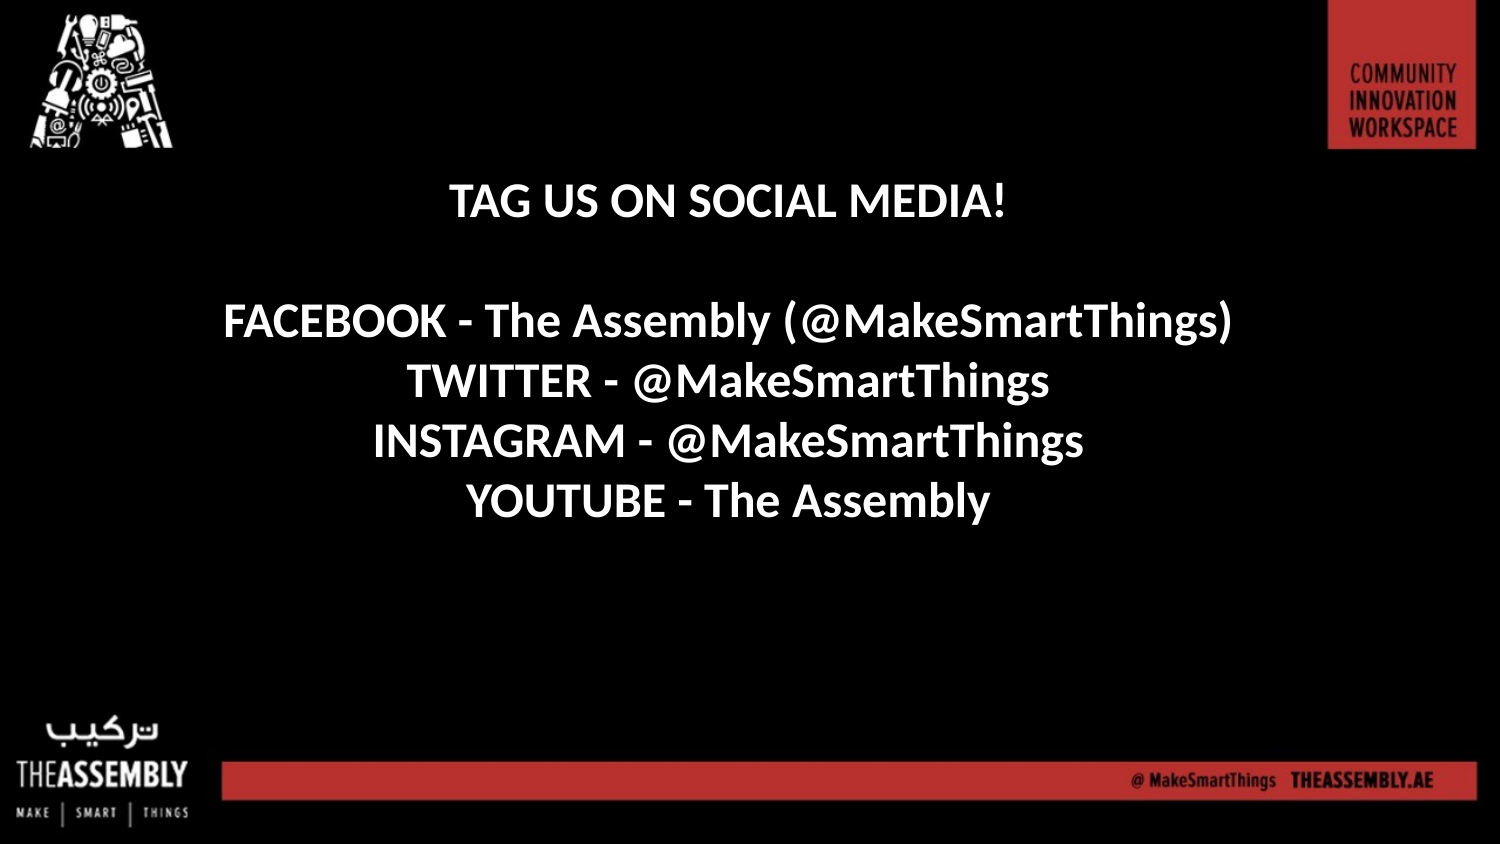

TAG US ON SOCIAL MEDIA!

FACEBOOK - The Assembly (@MakeSmartThings)
TWITTER - @MakeSmartThings
INSTAGRAM - @MakeSmartThings
YOUTUBE - The Assembly